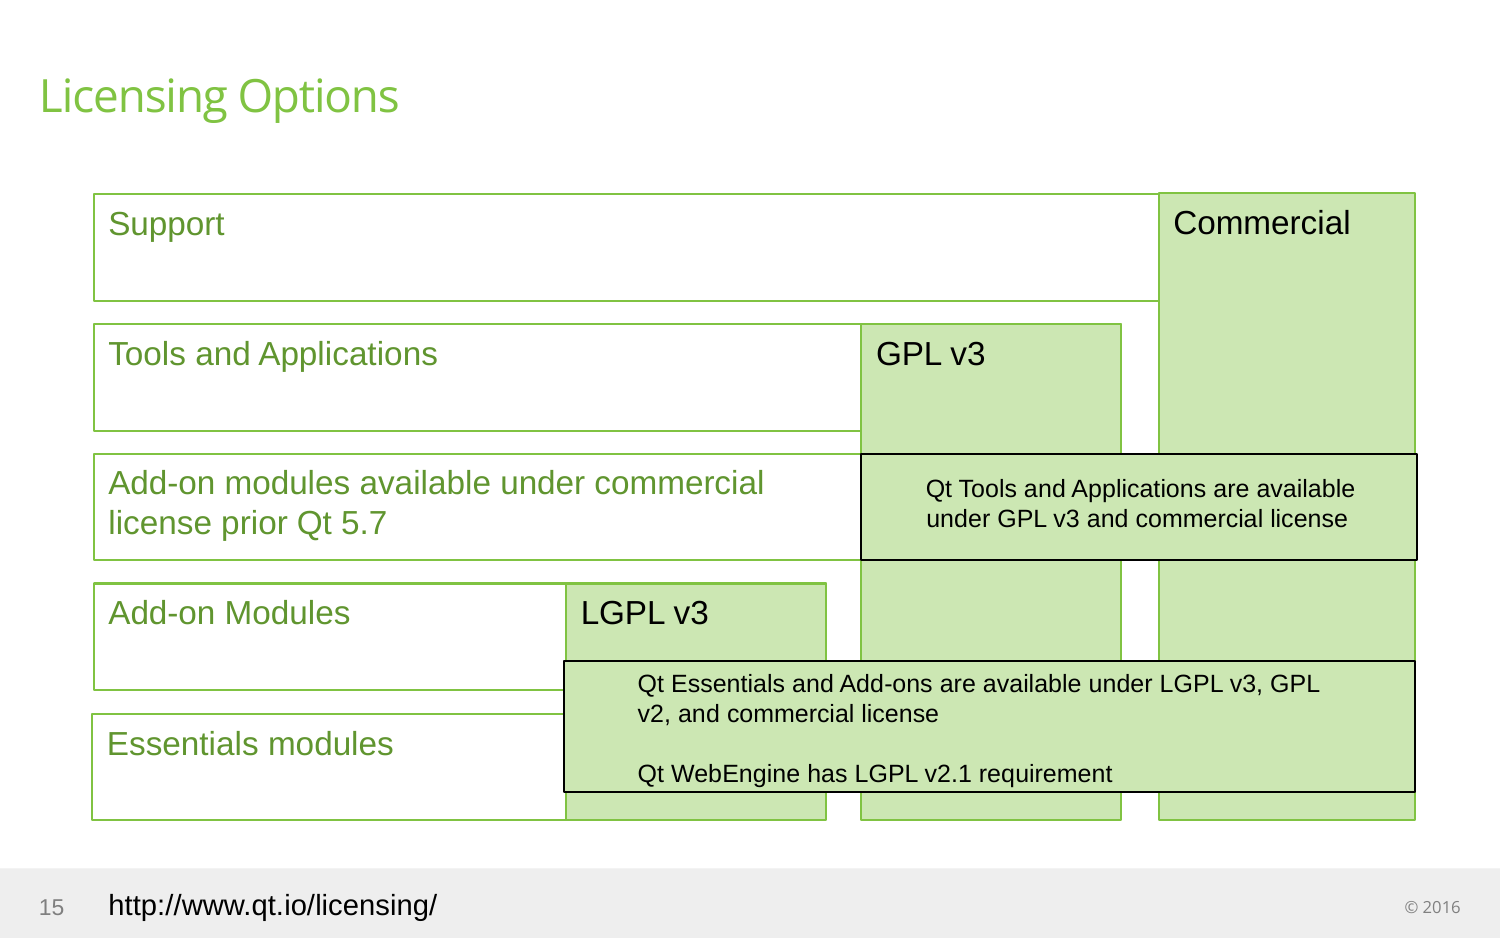

# Licensing Options
Commercial

Support

Tools and Applications

GPL v3

Add-on modules available under commercial
license prior Qt 5.7

Qt Tools and Applications are available under GPL v3 and commercial license
Add-on Modules

LGPL v3

Qt Essentials and Add-ons are available under LGPL v3, GPL v2, and commercial license

Qt WebEngine has LGPL v2.1 requirement
Essentials modules

15
http://www.qt.io/licensing/
© 2016